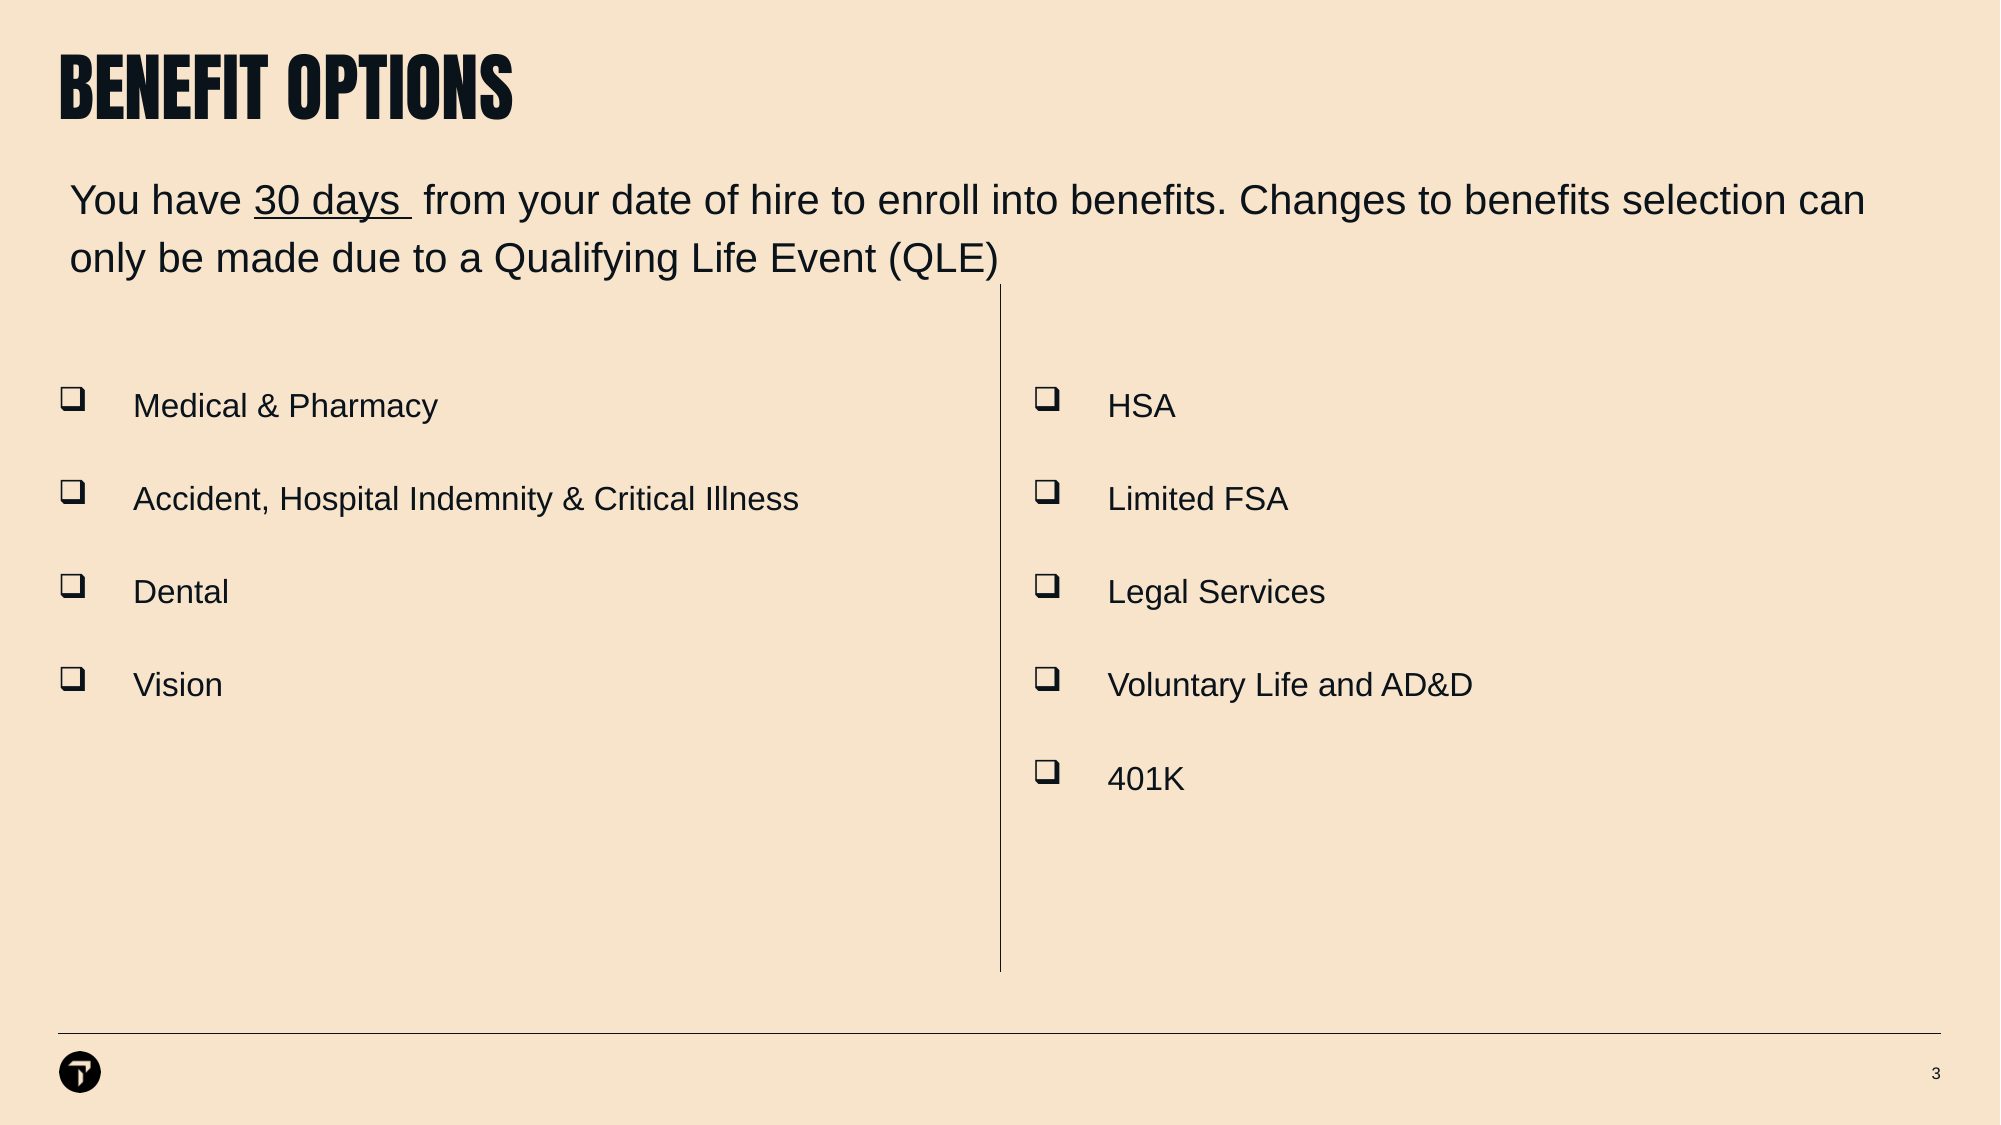

# Benefit options
 You have 30 days  from your date of hire to enroll into benefits. Changes to benefits selection can
 only be made due to a Qualifying Life Event (QLE)
Medical & Pharmacy

Accident, Hospital Indemnity & Critical Illness

Dental

Vision

HSA

Limited FSA

Legal Services

Voluntary Life and AD&D

401K
3